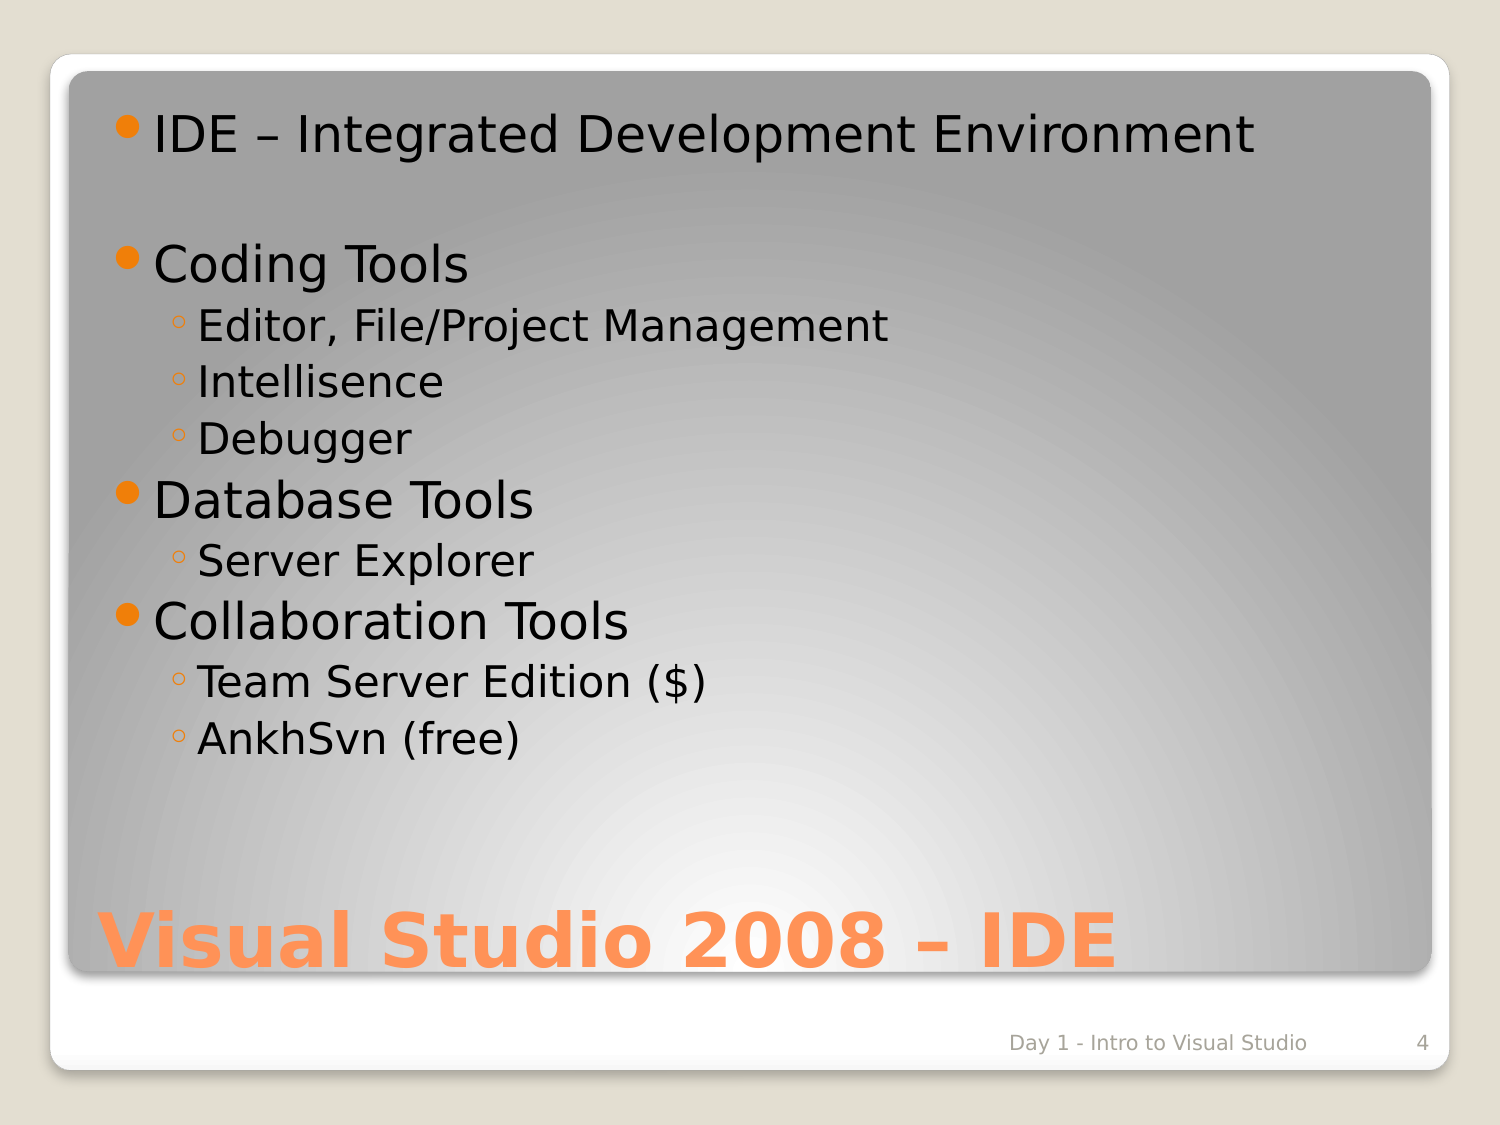

IDE – Integrated Development Environment

Coding Tools
Editor, File/Project Management
Intellisence
Debugger
Database Tools
Server Explorer
Collaboration Tools
Team Server Edition ($)
AnkhSvn (free)
# Visual Studio 2008 – IDE
Day 1 - Intro to Visual Studio
4